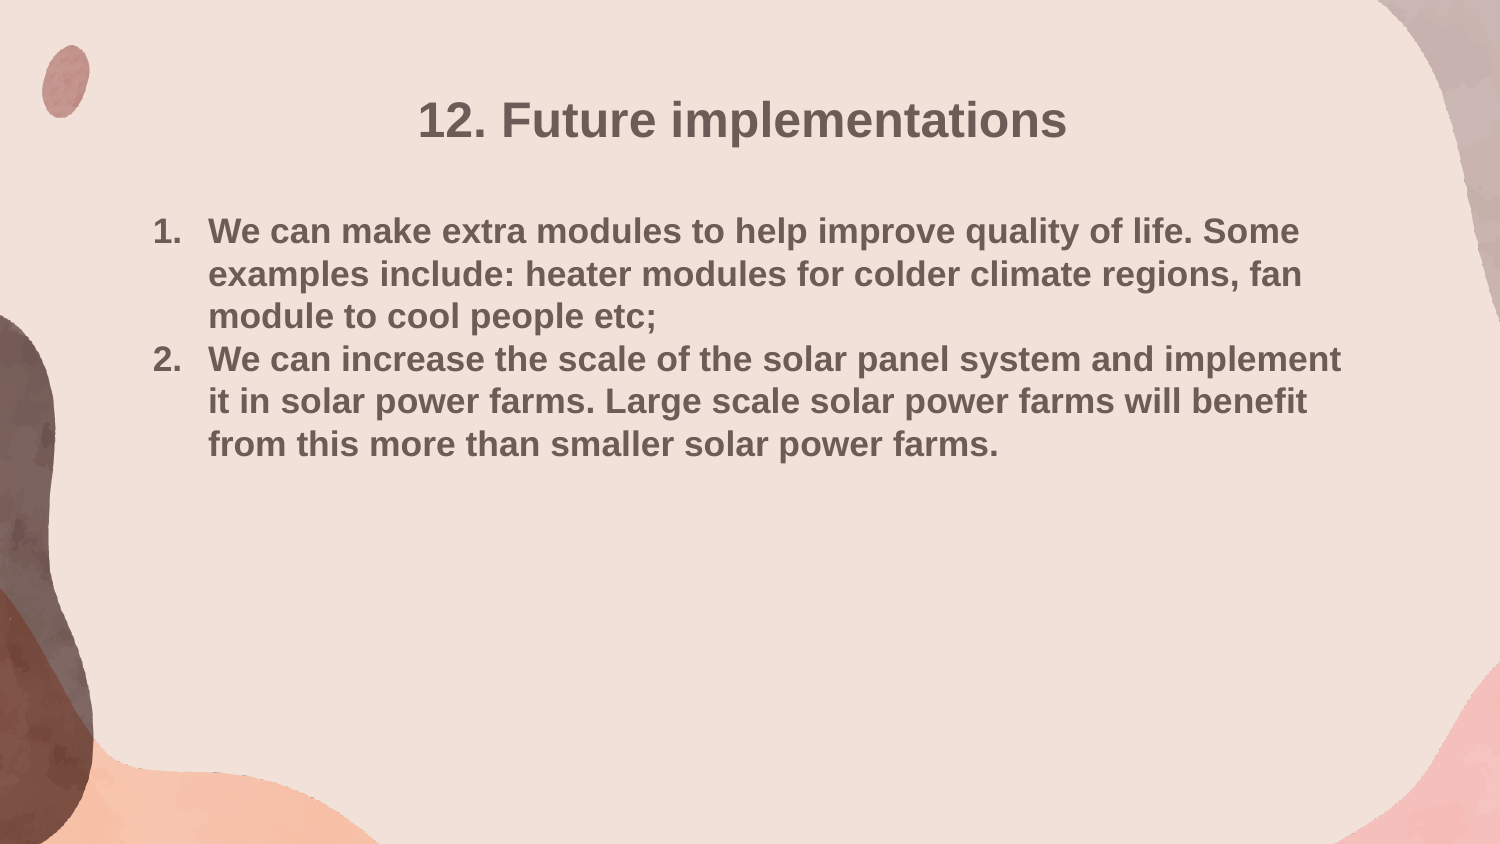

# 12. Future implementations

We can make extra modules to help improve quality of life. Some examples include: heater modules for colder climate regions, fan module to cool people etc;
We can increase the scale of the solar panel system and implement it in solar power farms. Large scale solar power farms will benefit from this more than smaller solar power farms.